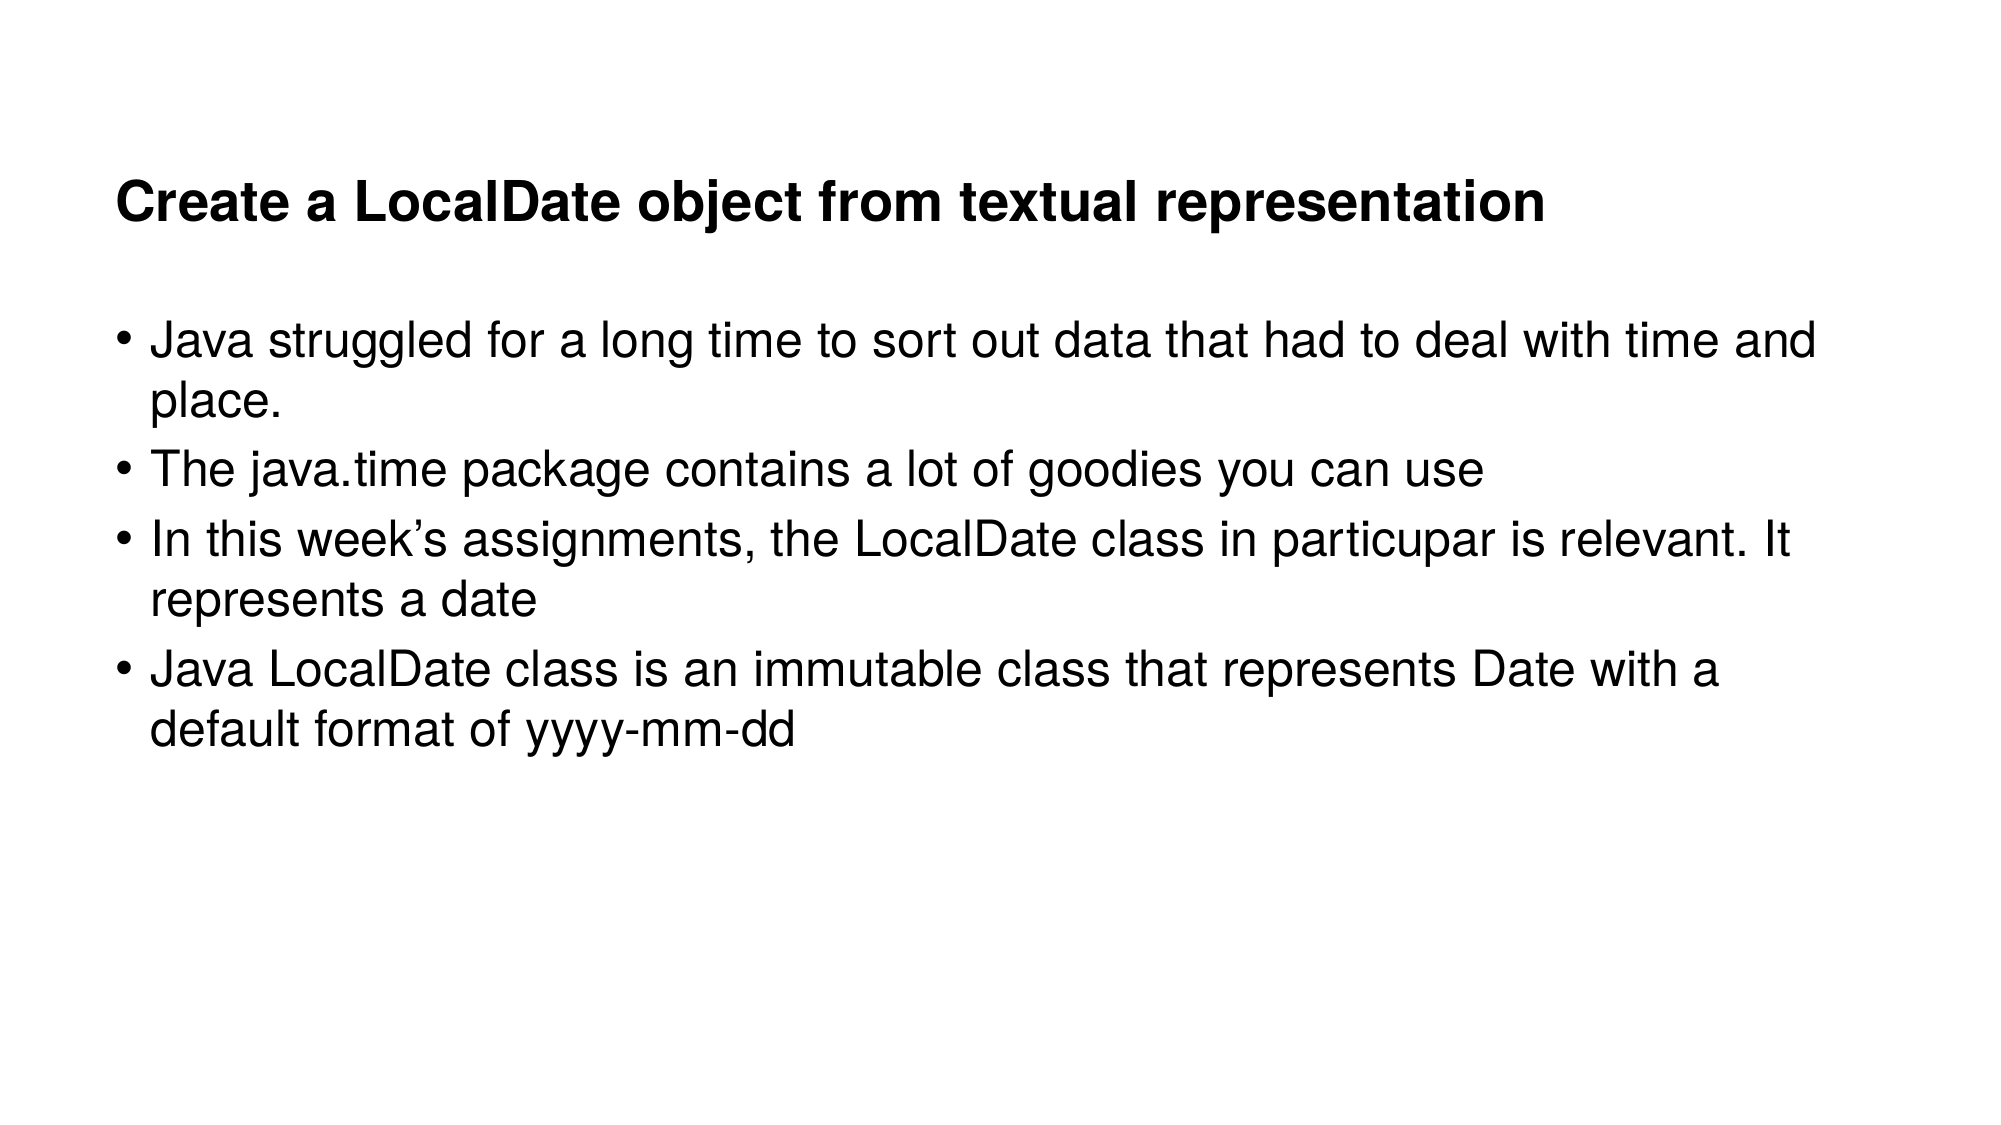

# Create a LocalDate object from textual representation
Java struggled for a long time to sort out data that had to deal with time and place.
The java.time package contains a lot of goodies you can use
In this week’s assignments, the LocalDate class in particupar is relevant. It represents a date
Java LocalDate class is an immutable class that represents Date with a default format of yyyy-mm-dd